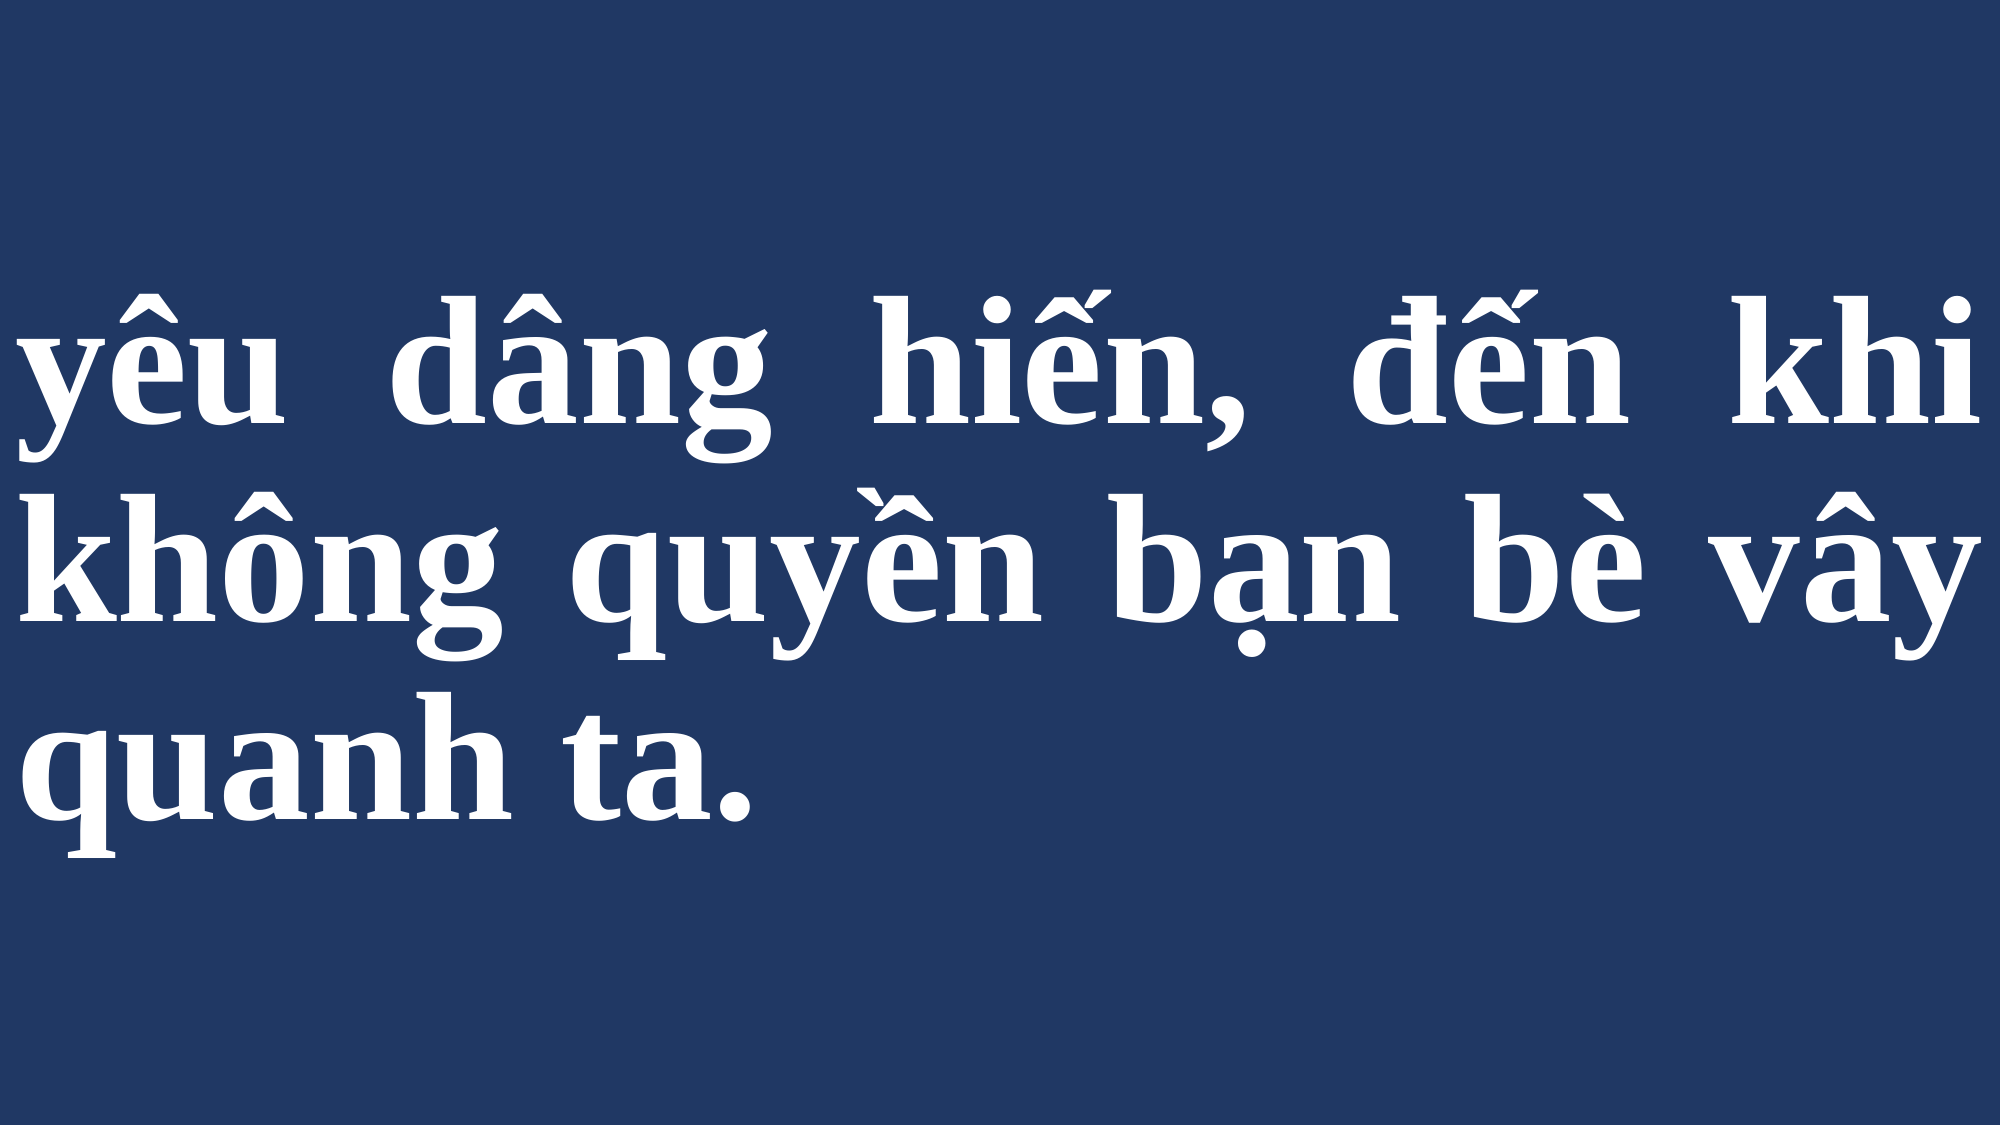

# yêu dâng hiến, đến khi không quyền bạn bè vây quanh ta.